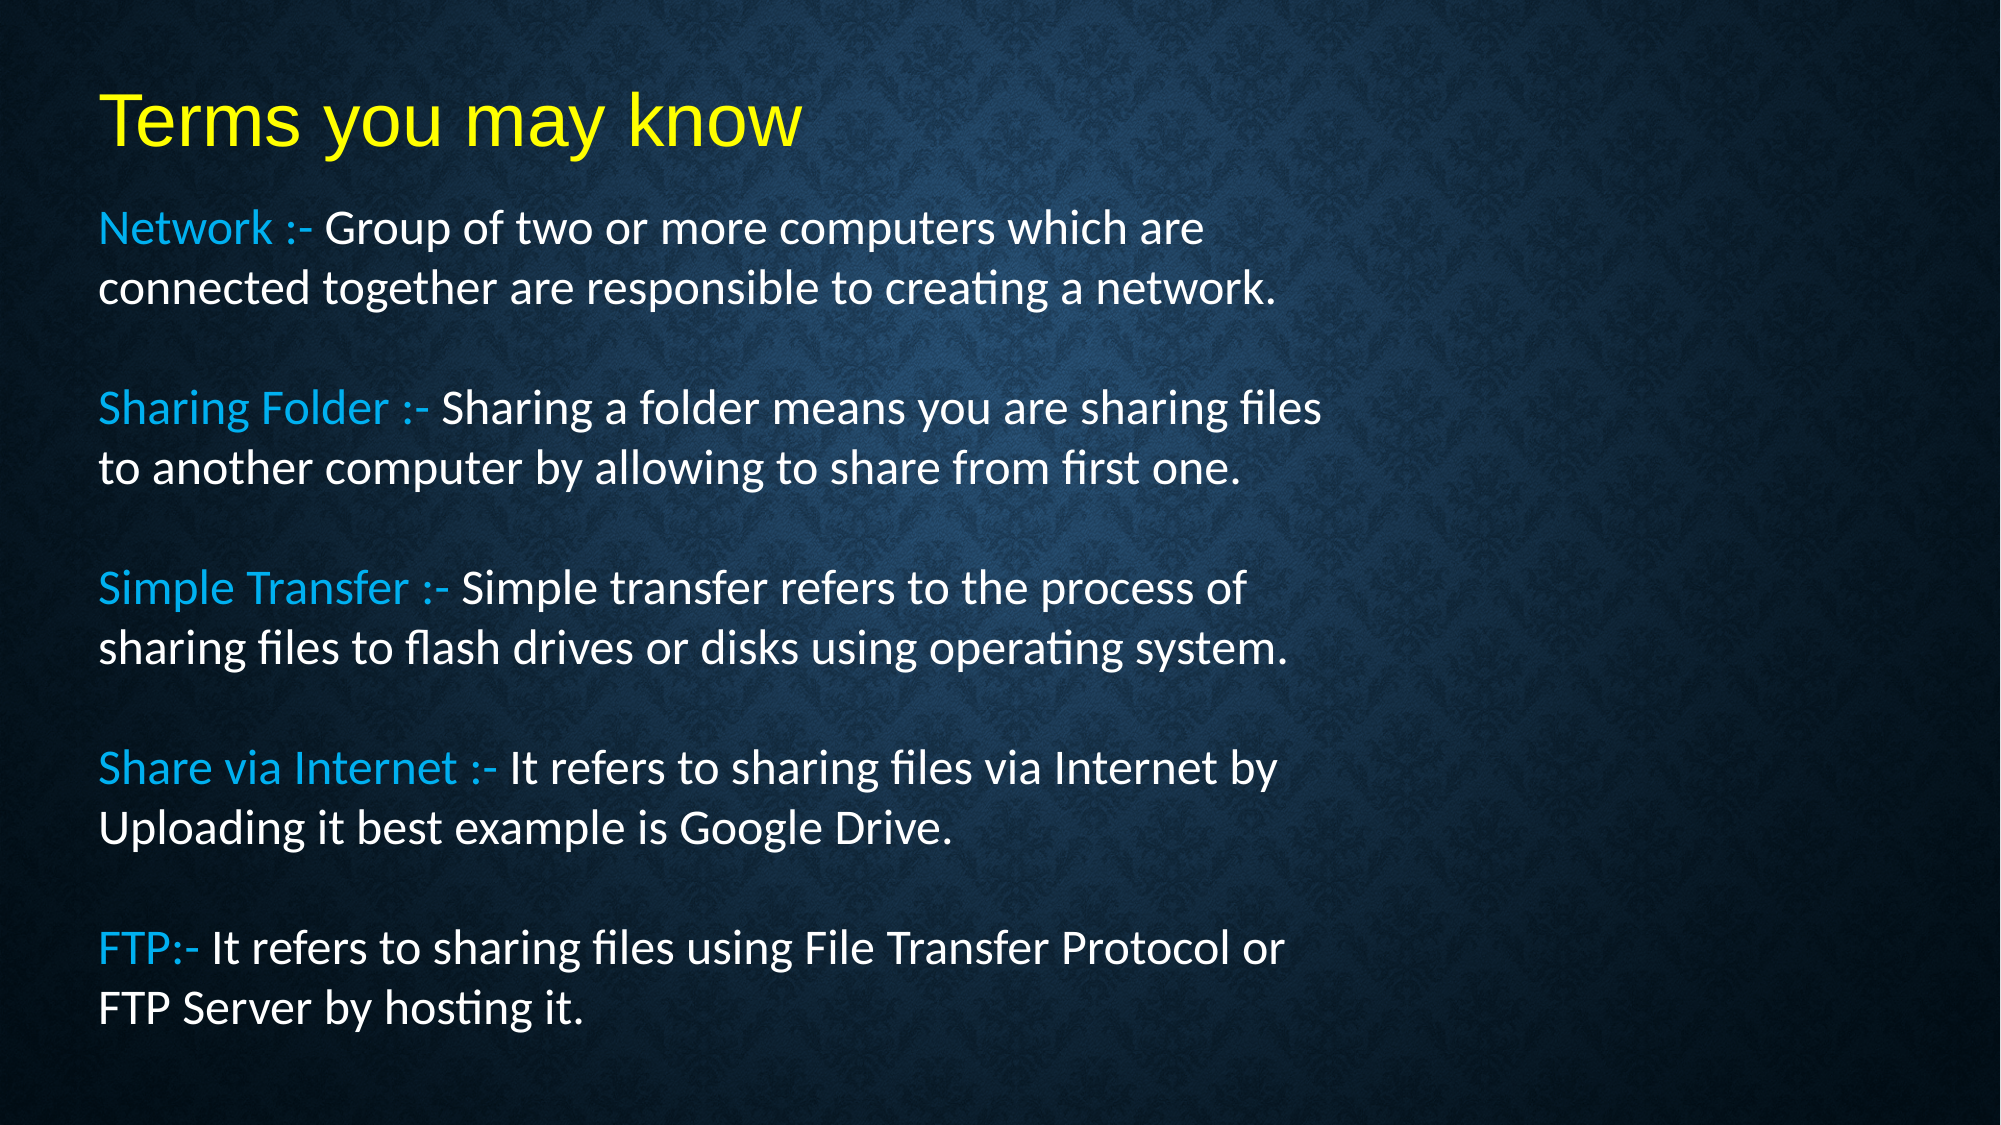

Terms you may know
Network :- Group of two or more computers which are connected together are responsible to creating a network.

Sharing Folder :- Sharing a folder means you are sharing files to another computer by allowing to share from first one.

Simple Transfer :- Simple transfer refers to the process of sharing files to flash drives or disks using operating system.

Share via Internet :- It refers to sharing files via Internet by Uploading it best example is Google Drive.

FTP:- It refers to sharing files using File Transfer Protocol or FTP Server by hosting it.